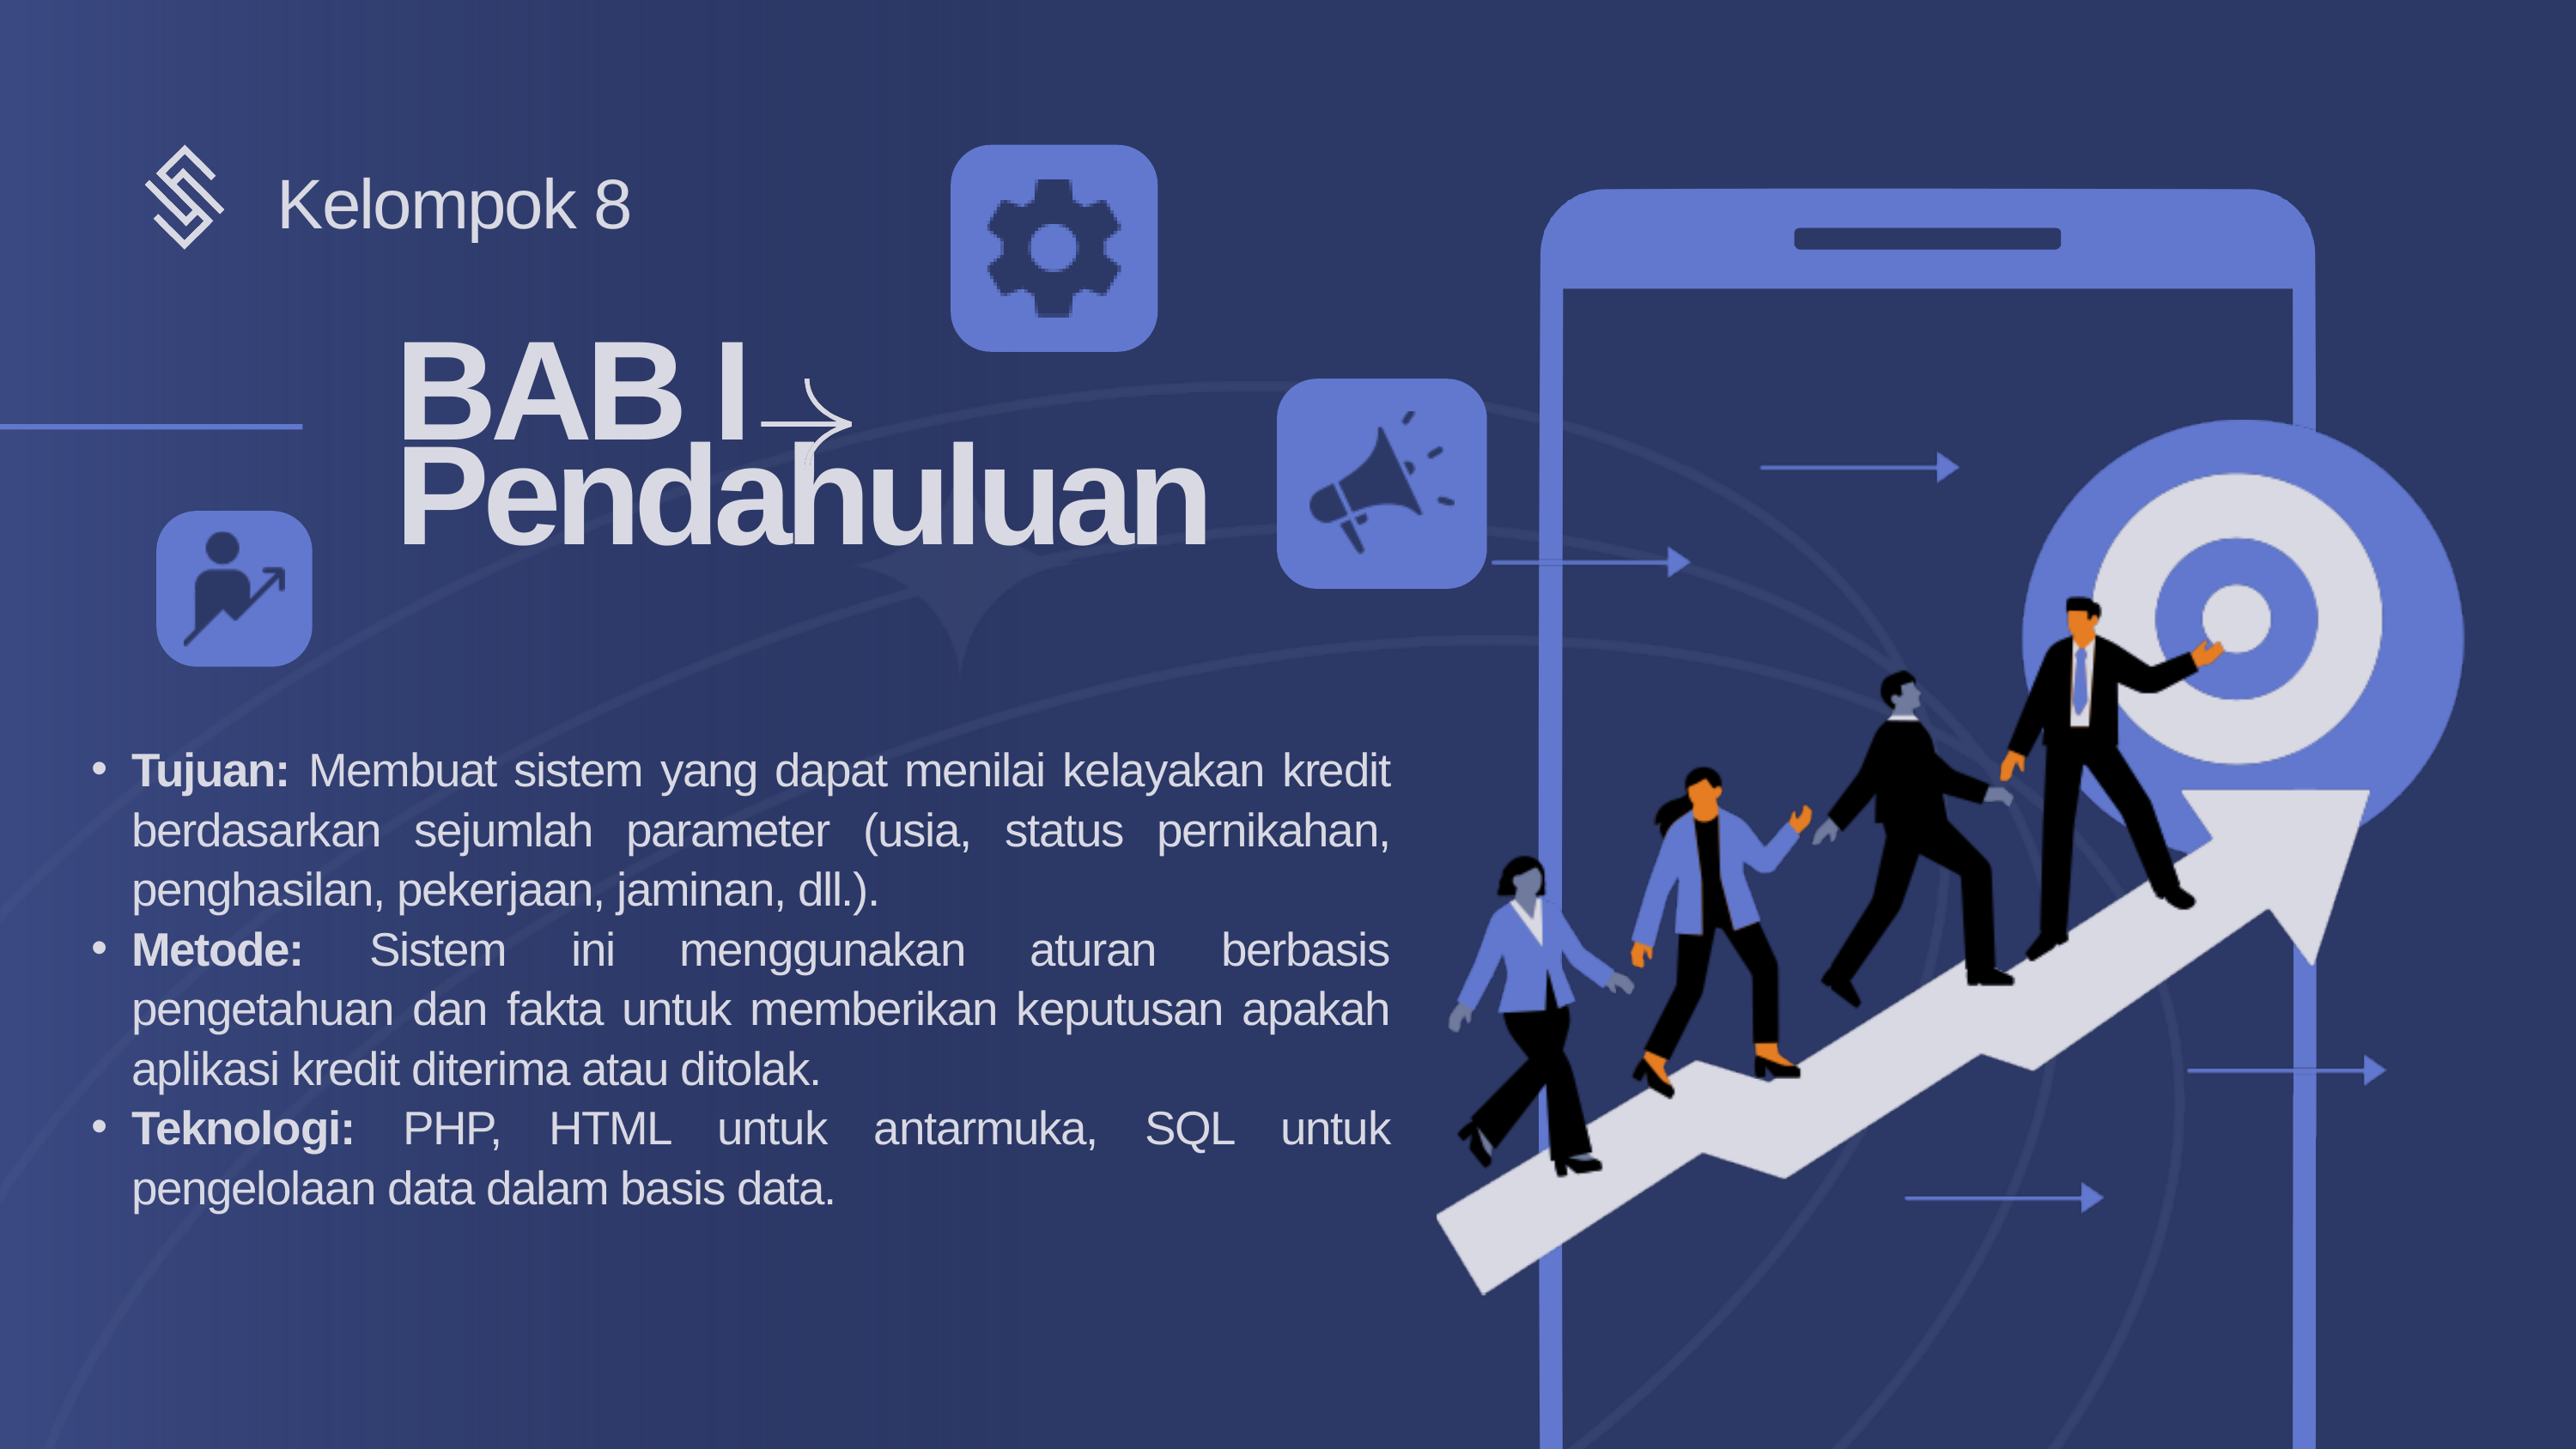

Kelompok 8

BAB I Pendahuluan

Tujuan: Membuat sistem yang dapat menilai kelayakan kredit berdasarkan sejumlah parameter (usia, status pernikahan, penghasilan, pekerjaan, jaminan, dll.).
Metode: Sistem ini menggunakan aturan berbasis pengetahuan dan fakta untuk memberikan keputusan apakah aplikasi kredit diterima atau ditolak.
Teknologi: PHP, HTML untuk antarmuka, SQL untuk pengelolaan data dalam basis data.